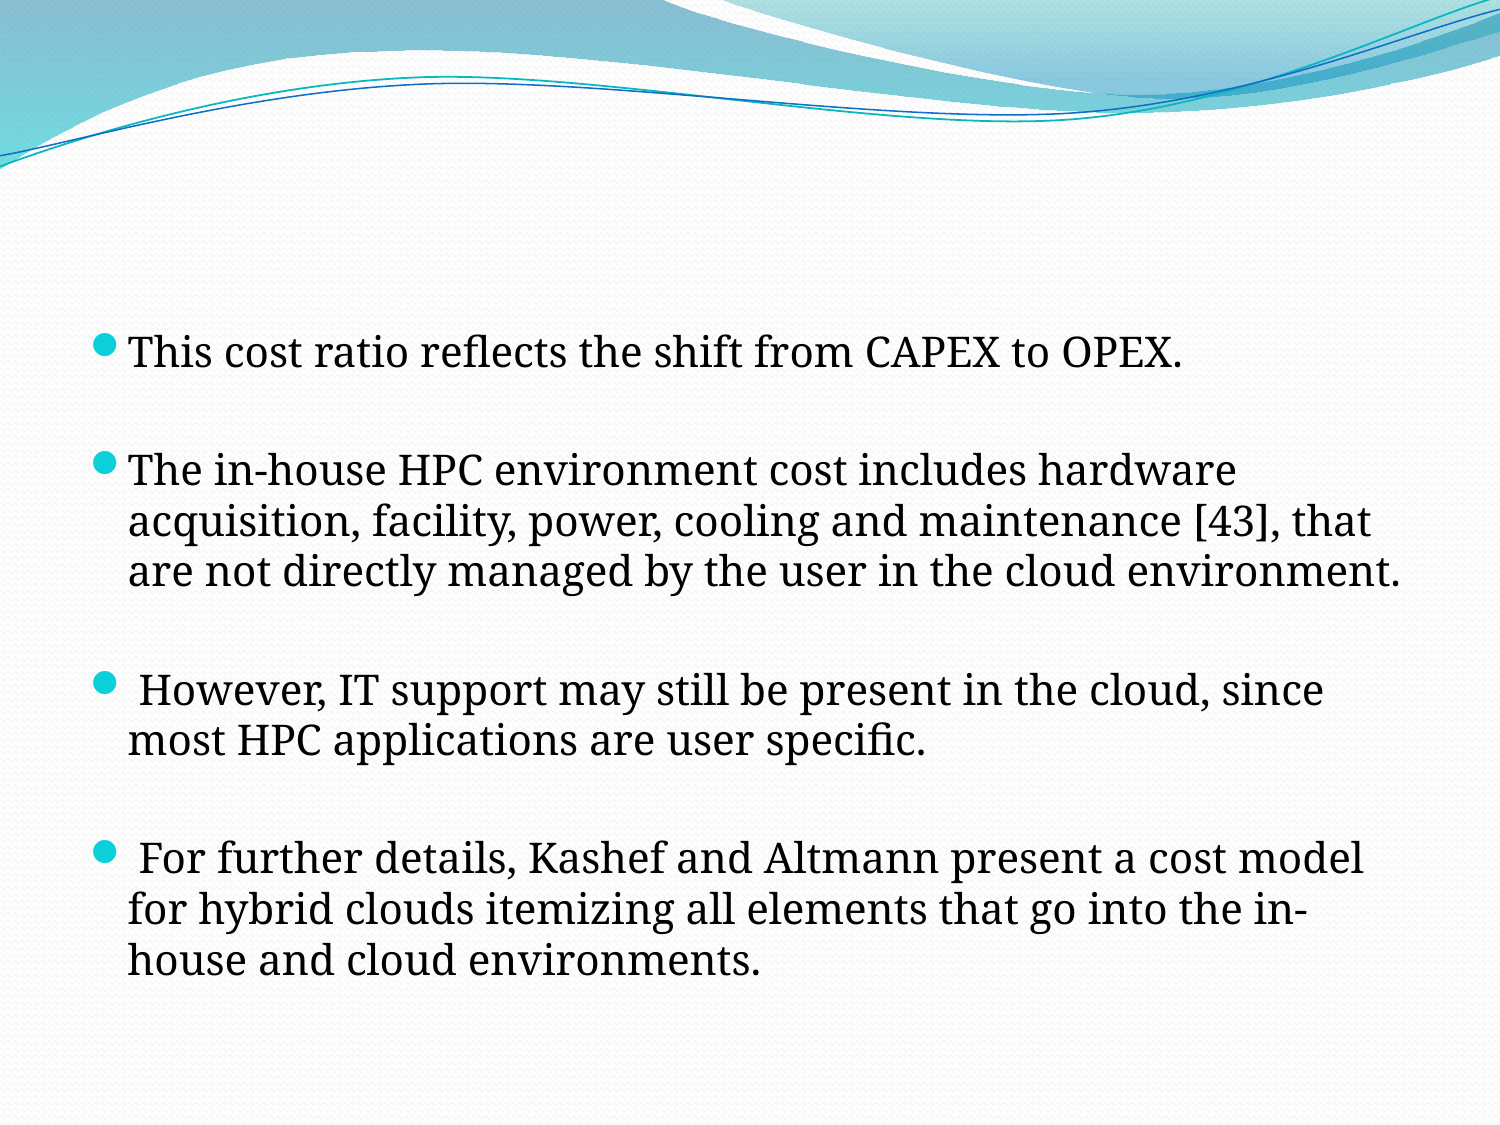

#
This cost ratio reflects the shift from CAPEX to OPEX.

The in-house HPC environment cost includes hardware acquisition, facility, power, cooling and maintenance [43], that are not directly managed by the user in the cloud environment.

 However, IT support may still be present in the cloud, since most HPC applications are user specific.

 For further details, Kashef and Altmann present a cost model for hybrid clouds itemizing all elements that go into the in-house and cloud environments.